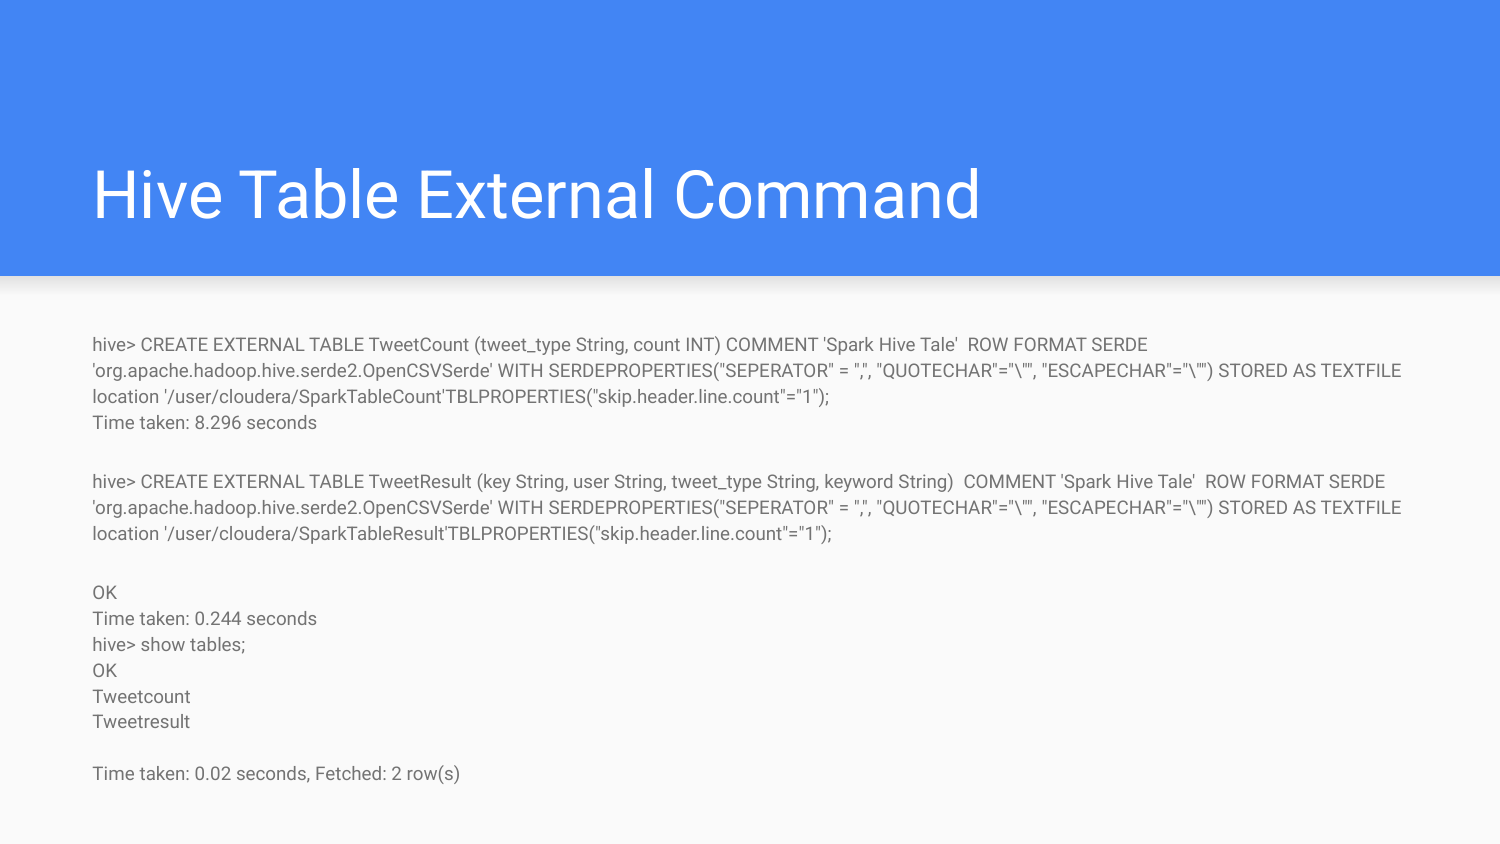

# Hive Table External Command
hive> CREATE EXTERNAL TABLE TweetCount (tweet_type String, count INT) COMMENT 'Spark Hive Tale'  ROW FORMAT SERDE 'org.apache.hadoop.hive.serde2.OpenCSVSerde' WITH SERDEPROPERTIES("SEPERATOR" = ",", "QUOTECHAR"="\"", "ESCAPECHAR"="\"") STORED AS TEXTFILE location '/user/cloudera/SparkTableCount'TBLPROPERTIES("skip.header.line.count"="1");
Time taken: 8.296 seconds
hive> CREATE EXTERNAL TABLE TweetResult (key String, user String, tweet_type String, keyword String)  COMMENT 'Spark Hive Tale'  ROW FORMAT SERDE 'org.apache.hadoop.hive.serde2.OpenCSVSerde' WITH SERDEPROPERTIES("SEPERATOR" = ",", "QUOTECHAR"="\"", "ESCAPECHAR"="\"") STORED AS TEXTFILE location '/user/cloudera/SparkTableResult'TBLPROPERTIES("skip.header.line.count"="1");
OK
Time taken: 0.244 seconds
hive> show tables;
OK
Tweetcount
Tweetresult
Time taken: 0.02 seconds, Fetched: 2 row(s)